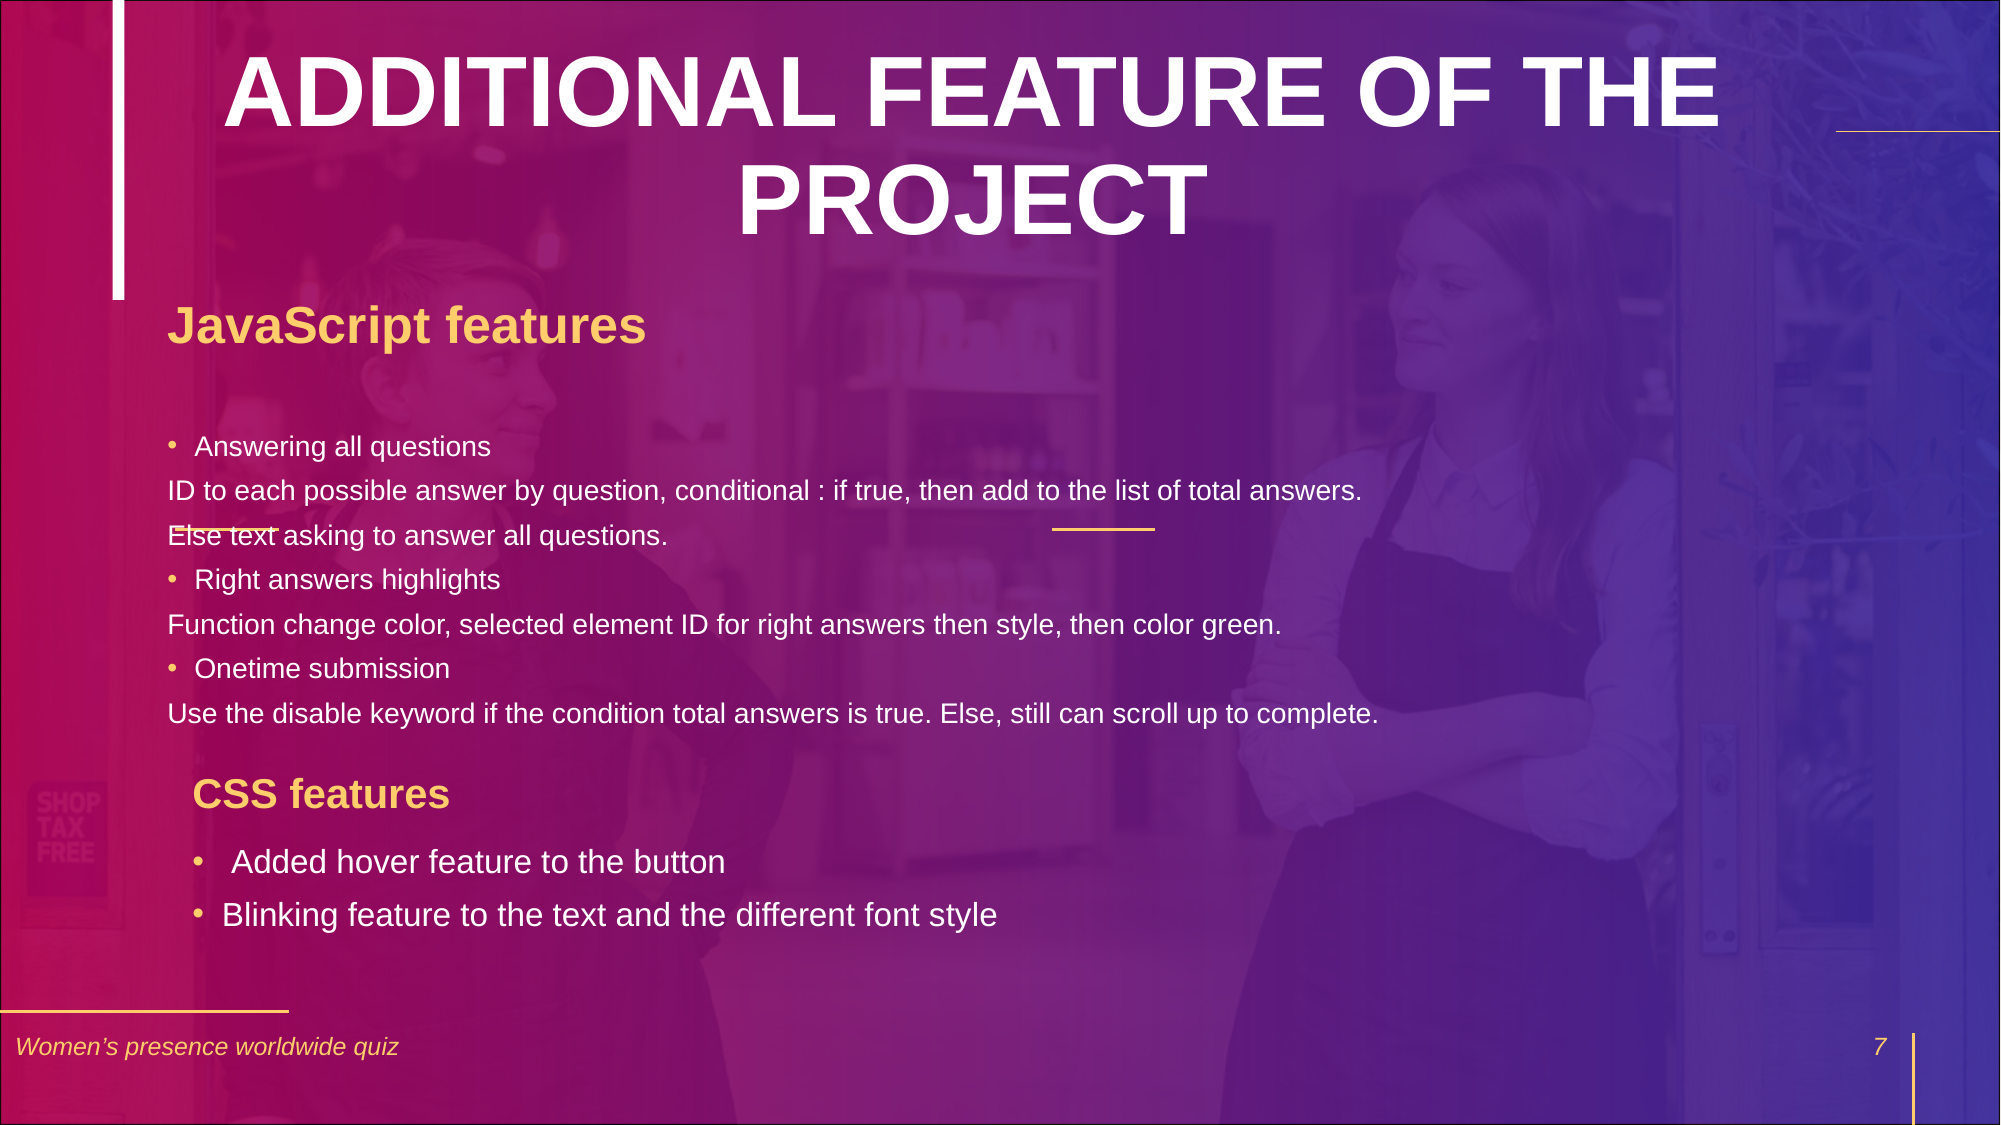

# ADDITIONAL FEATURE OF THE PROJECT
JavaScript features

Answering all questions
ID to each possible answer by question, conditional : if true, then add to the list of total answers.
Else text asking to answer all questions.
Right answers highlights
Function change color, selected element ID for right answers then style, then color green.
Onetime submission
Use the disable keyword if the condition total answers is true. Else, still can scroll up to complete.
CSS features
 Added hover feature to the button
Blinking feature to the text and the different font style
Women’s presence worldwide quiz
7